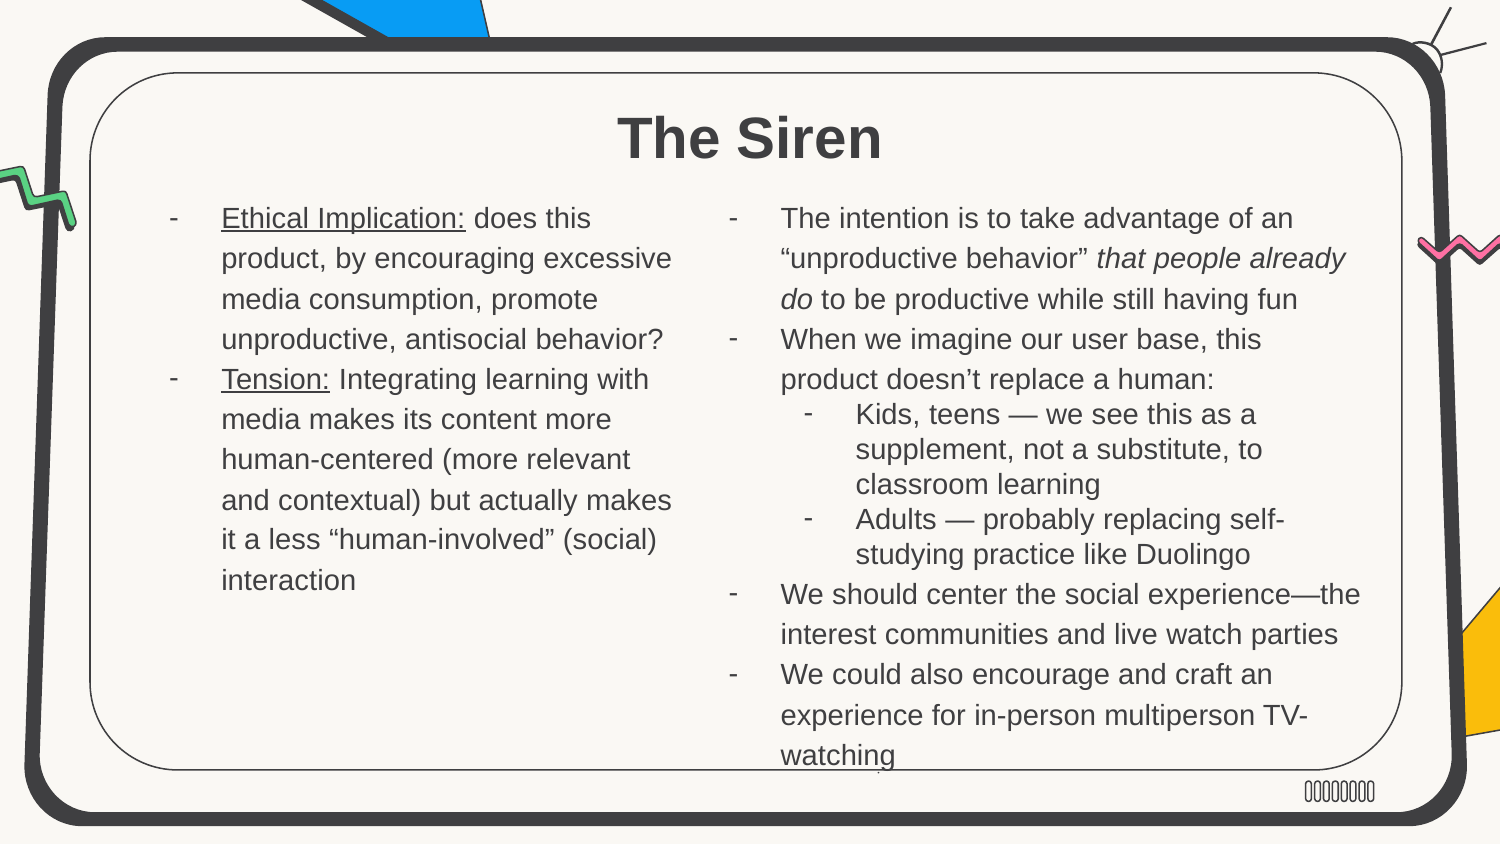

# The Siren

Ethical Implication: does this product, by encouraging excessive media consumption, promote unproductive, antisocial behavior?
Tension: Integrating learning with media makes its content more human-centered (more relevant and contextual) but actually makes it a less “human-involved” (social) interaction
The intention is to take advantage of an “unproductive behavior” that people already do to be productive while still having fun
When we imagine our user base, this product doesn’t replace a human:
Kids, teens — we see this as a supplement, not a substitute, to classroom learning
Adults — probably replacing self-studying practice like Duolingo
We should center the social experience—the interest communities and live watch parties
We could also encourage and craft an experience for in-person multiperson TV-watching